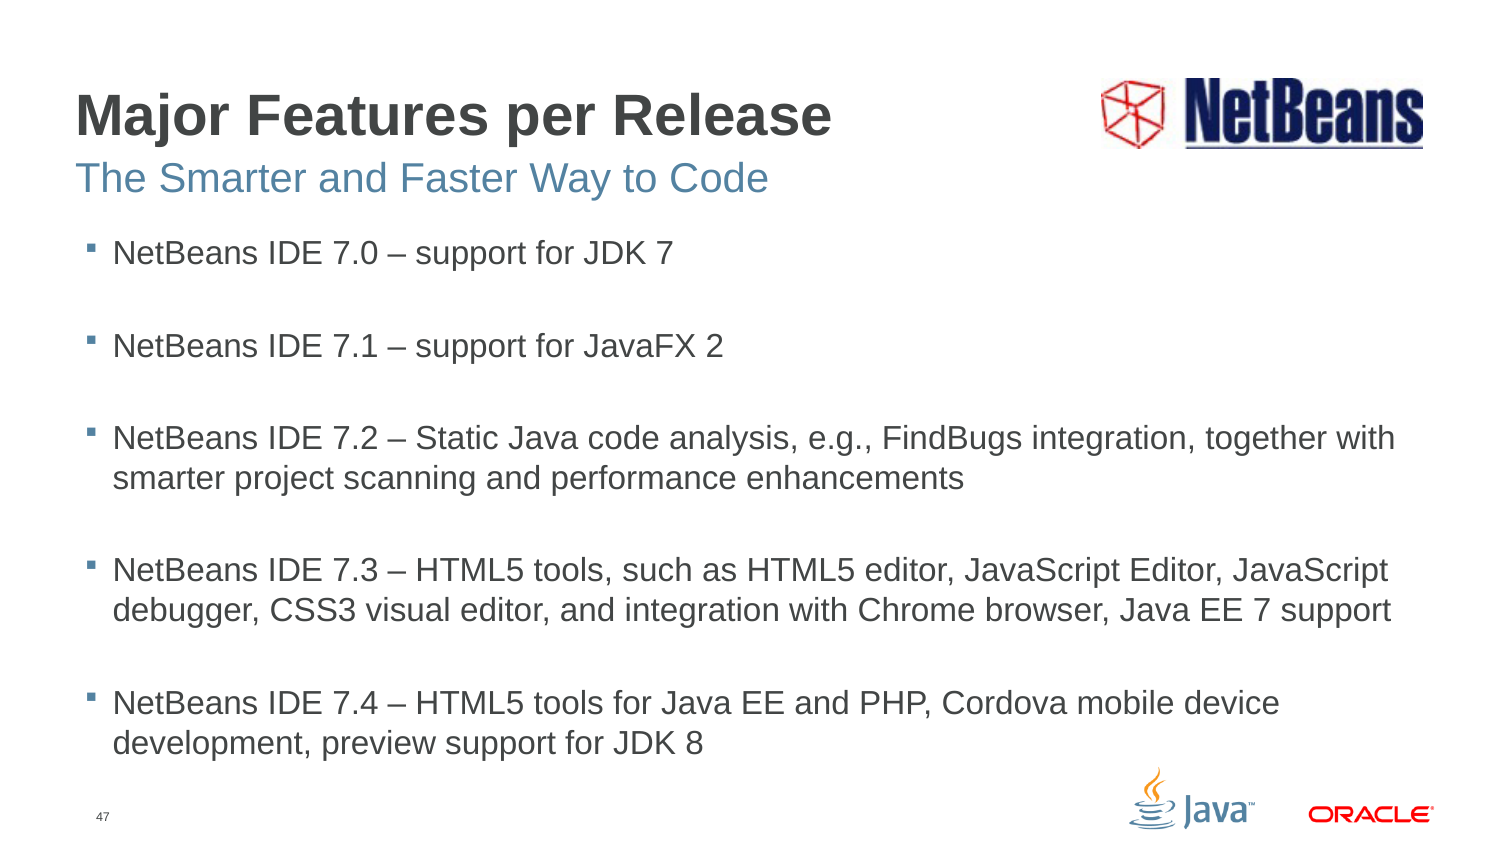

# Major Features per Release
The Smarter and Faster Way to Code
NetBeans IDE 7.0 – support for JDK 7
NetBeans IDE 7.1 – support for JavaFX 2
NetBeans IDE 7.2 – Static Java code analysis, e.g., FindBugs integration, together with smarter project scanning and performance enhancements
NetBeans IDE 7.3 – HTML5 tools, such as HTML5 editor, JavaScript Editor, JavaScript debugger, CSS3 visual editor, and integration with Chrome browser, Java EE 7 support
NetBeans IDE 7.4 – HTML5 tools for Java EE and PHP, Cordova mobile device development, preview support for JDK 8